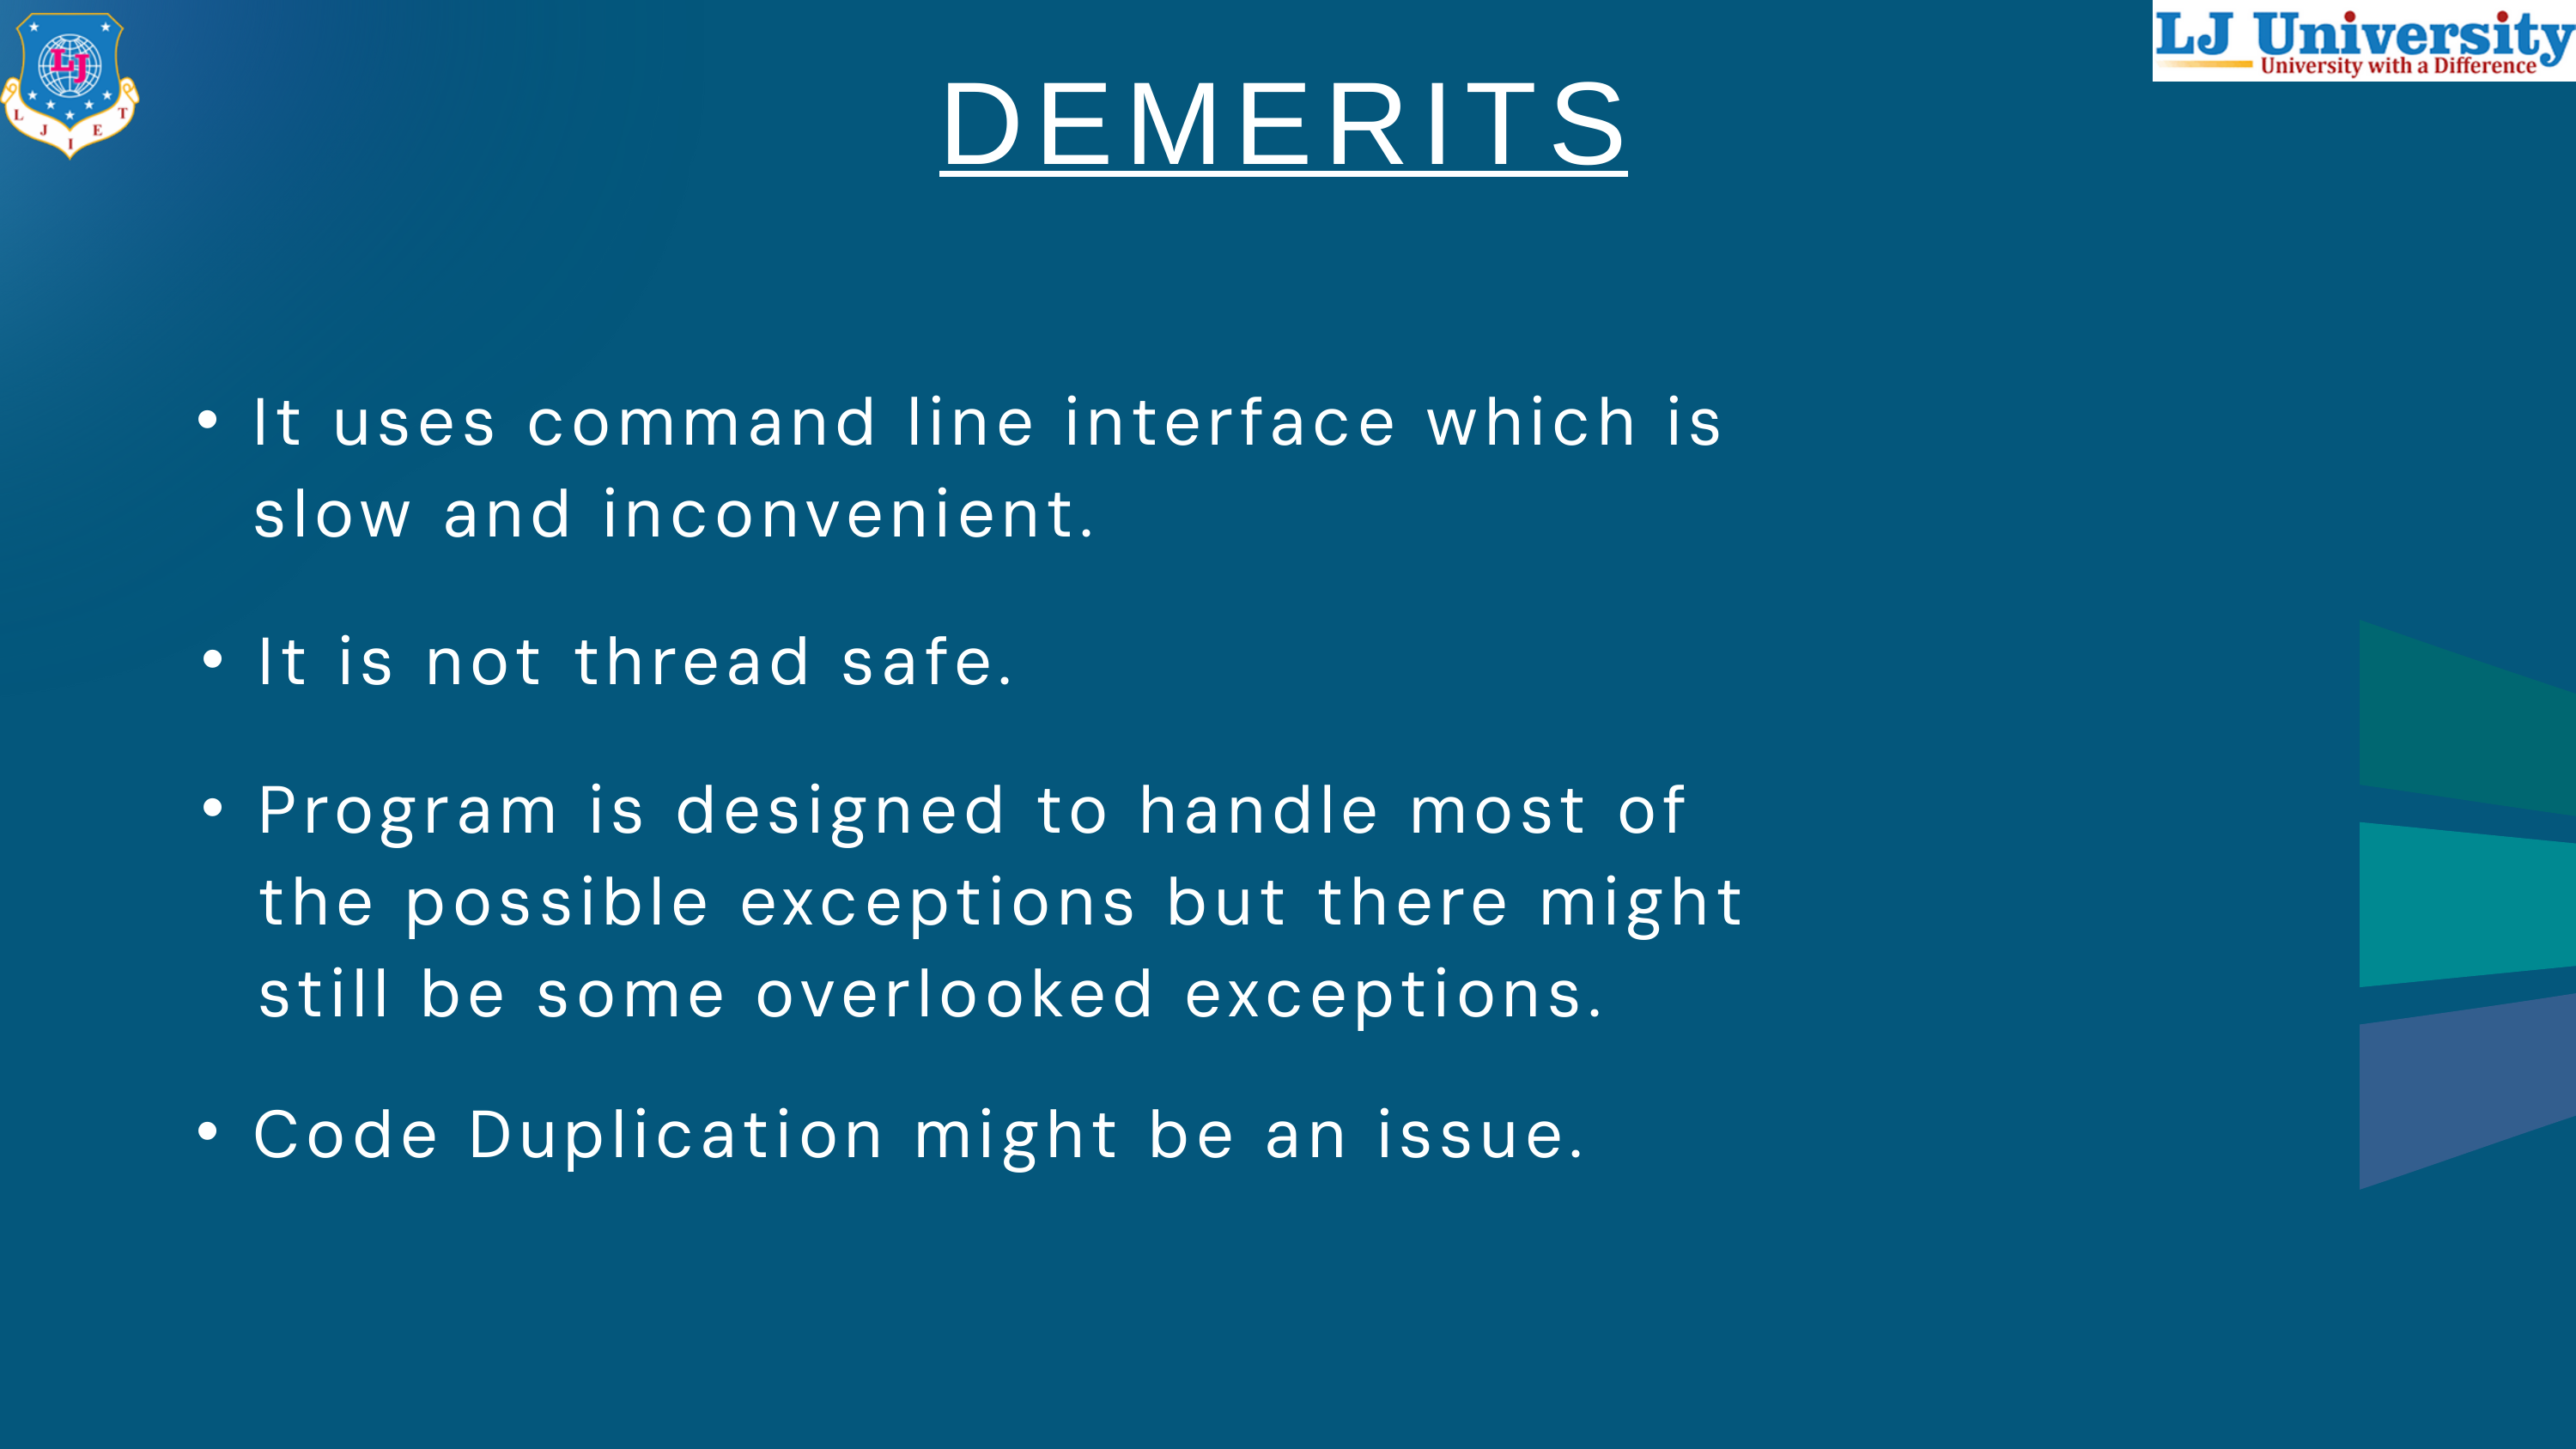

DEMERITS
It uses command line interface which is slow and inconvenient.
It is not thread safe.

Program is designed to handle most of the possible exceptions but there might still be some overlooked exceptions.

Code Duplication might be an issue.